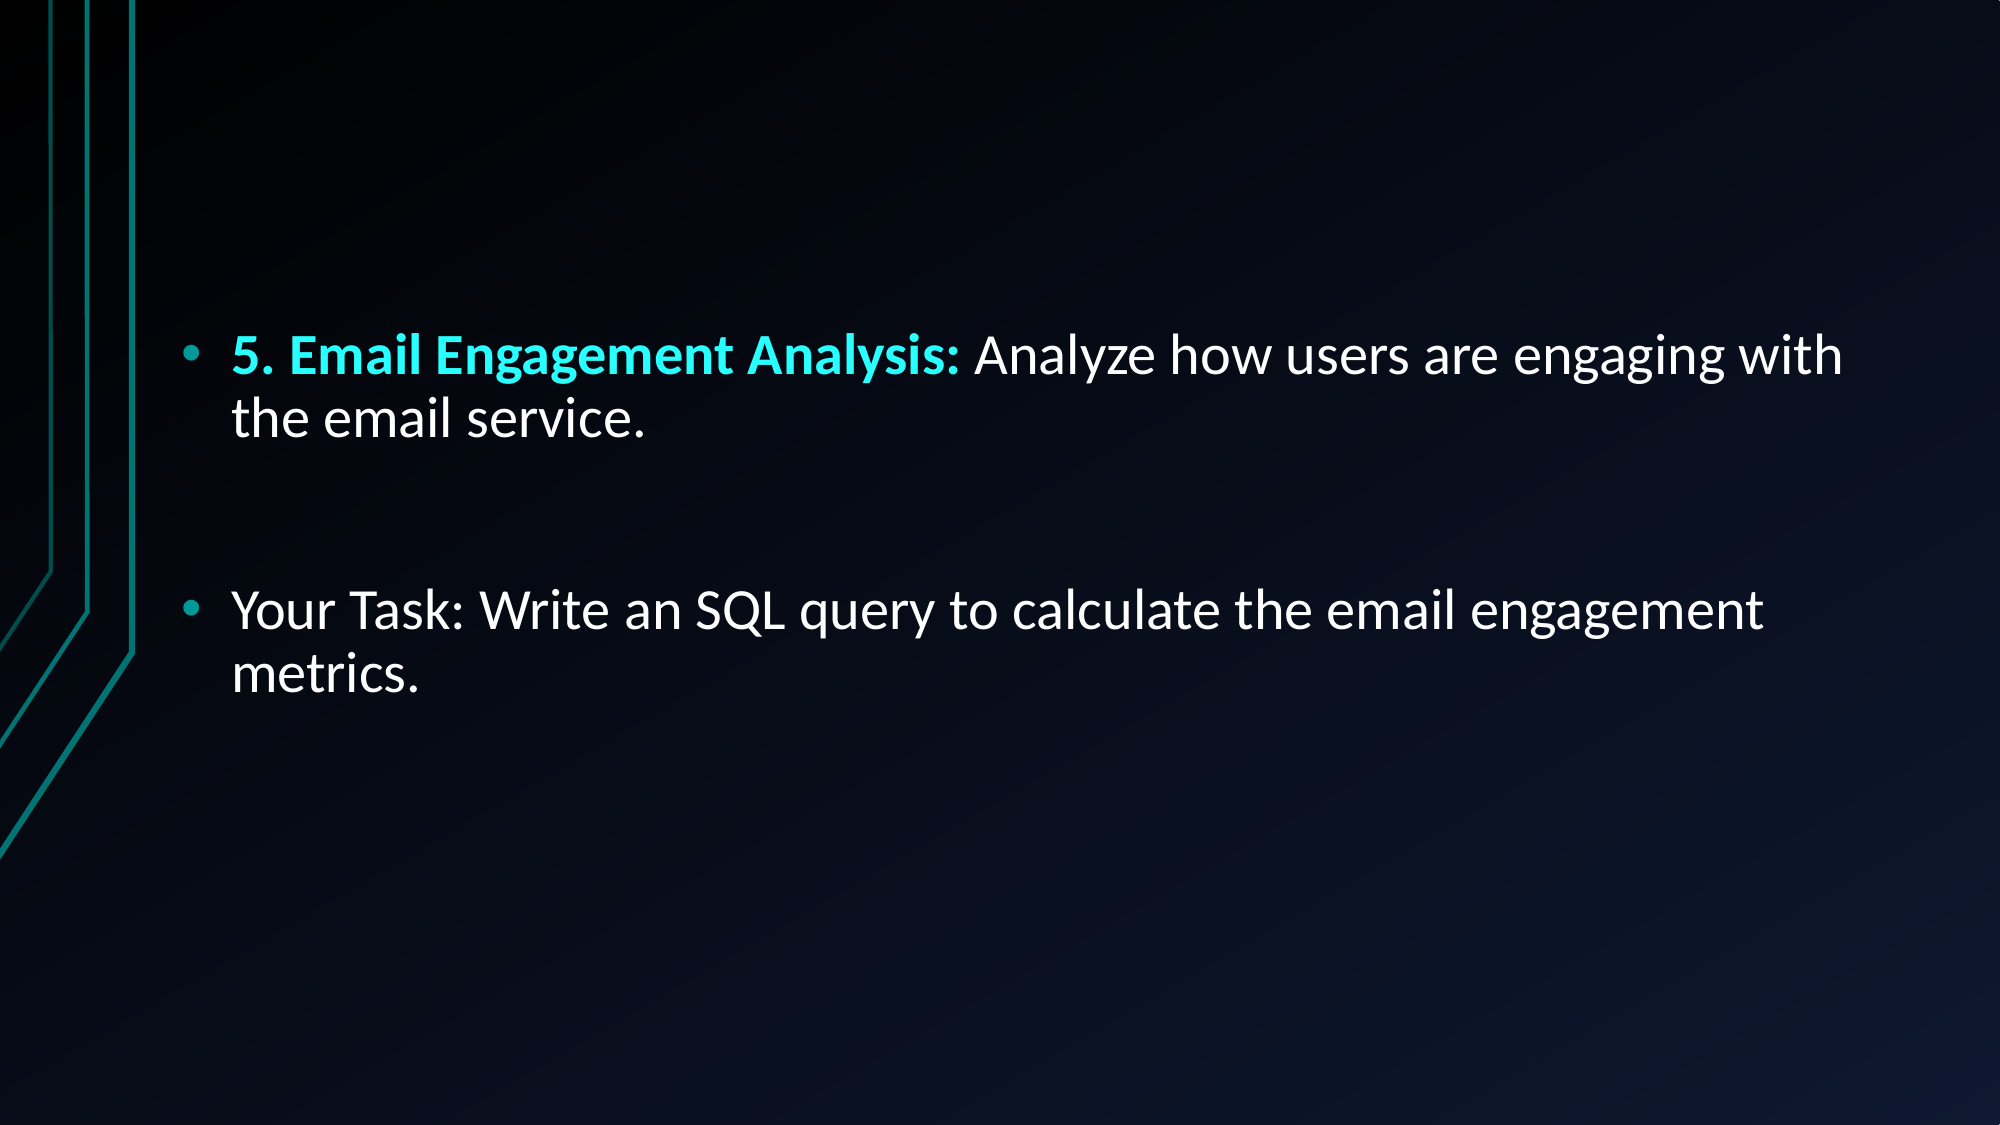

5. Email Engagement Analysis: Analyze how users are engaging with the email service.

Your Task: Write an SQL query to calculate the email engagement metrics.